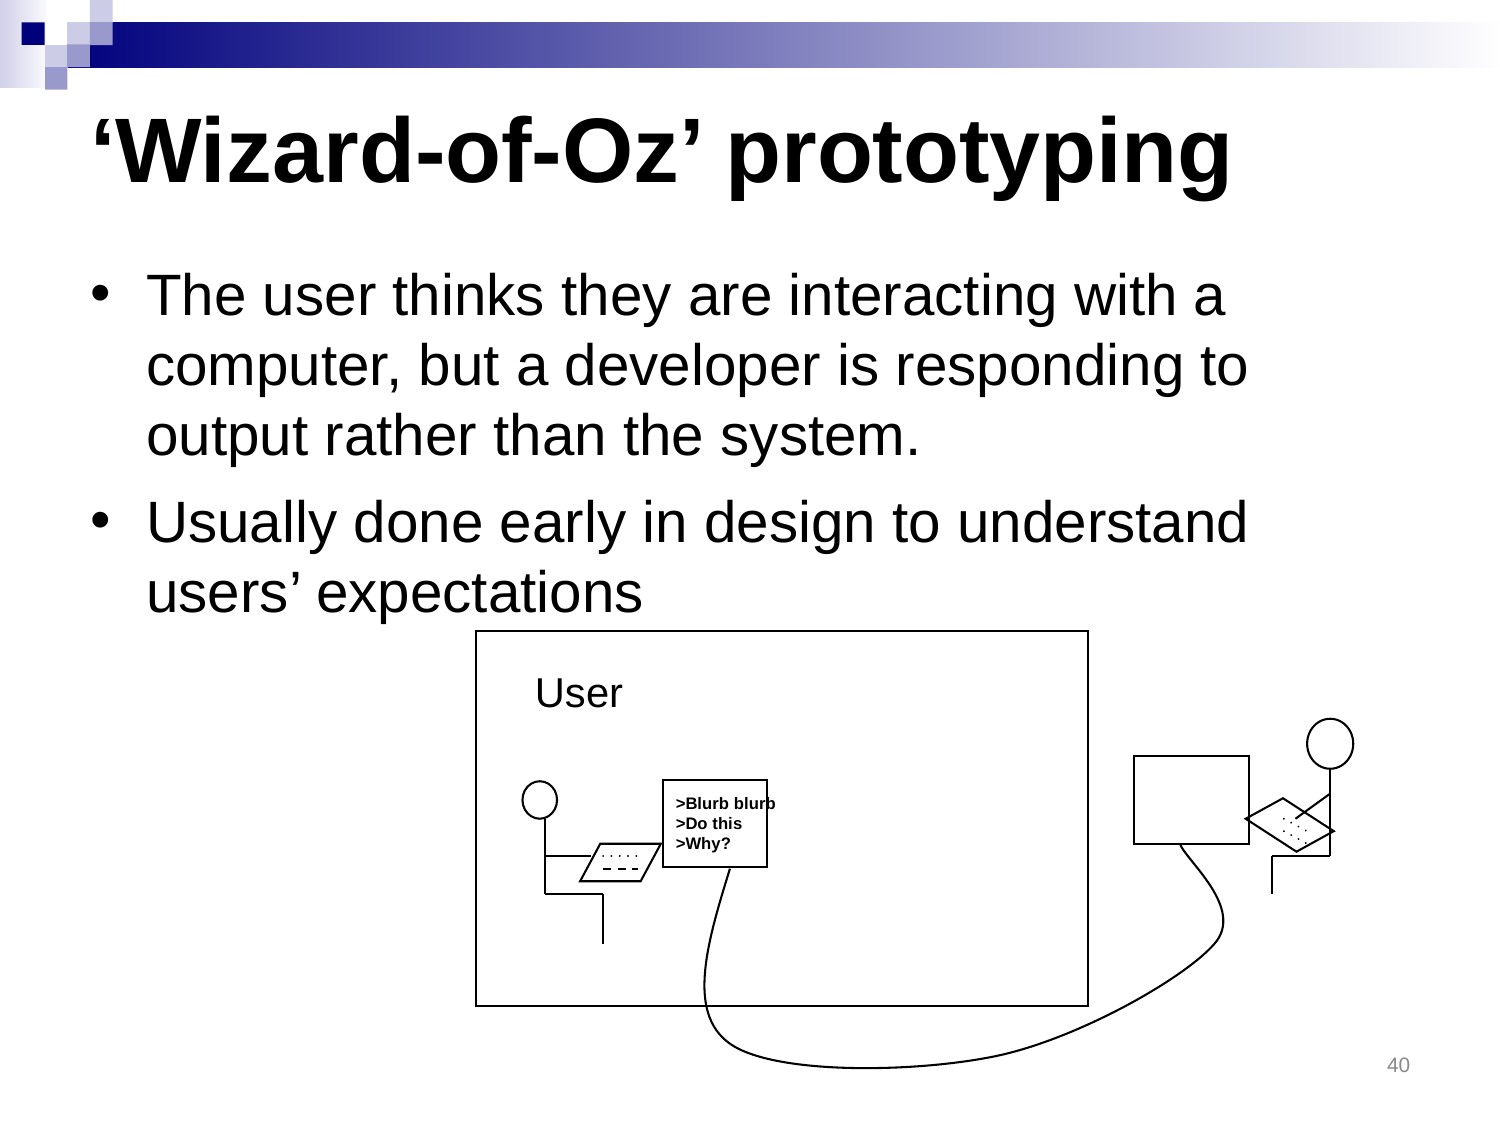

# ‘Wizard-of-Oz’ prototyping
The user thinks they are interacting with a computer, but a developer is responding to output rather than the system.
Usually done early in design to understand users’ expectations

User

>Blurb blurb
>Do this
>Why?

40